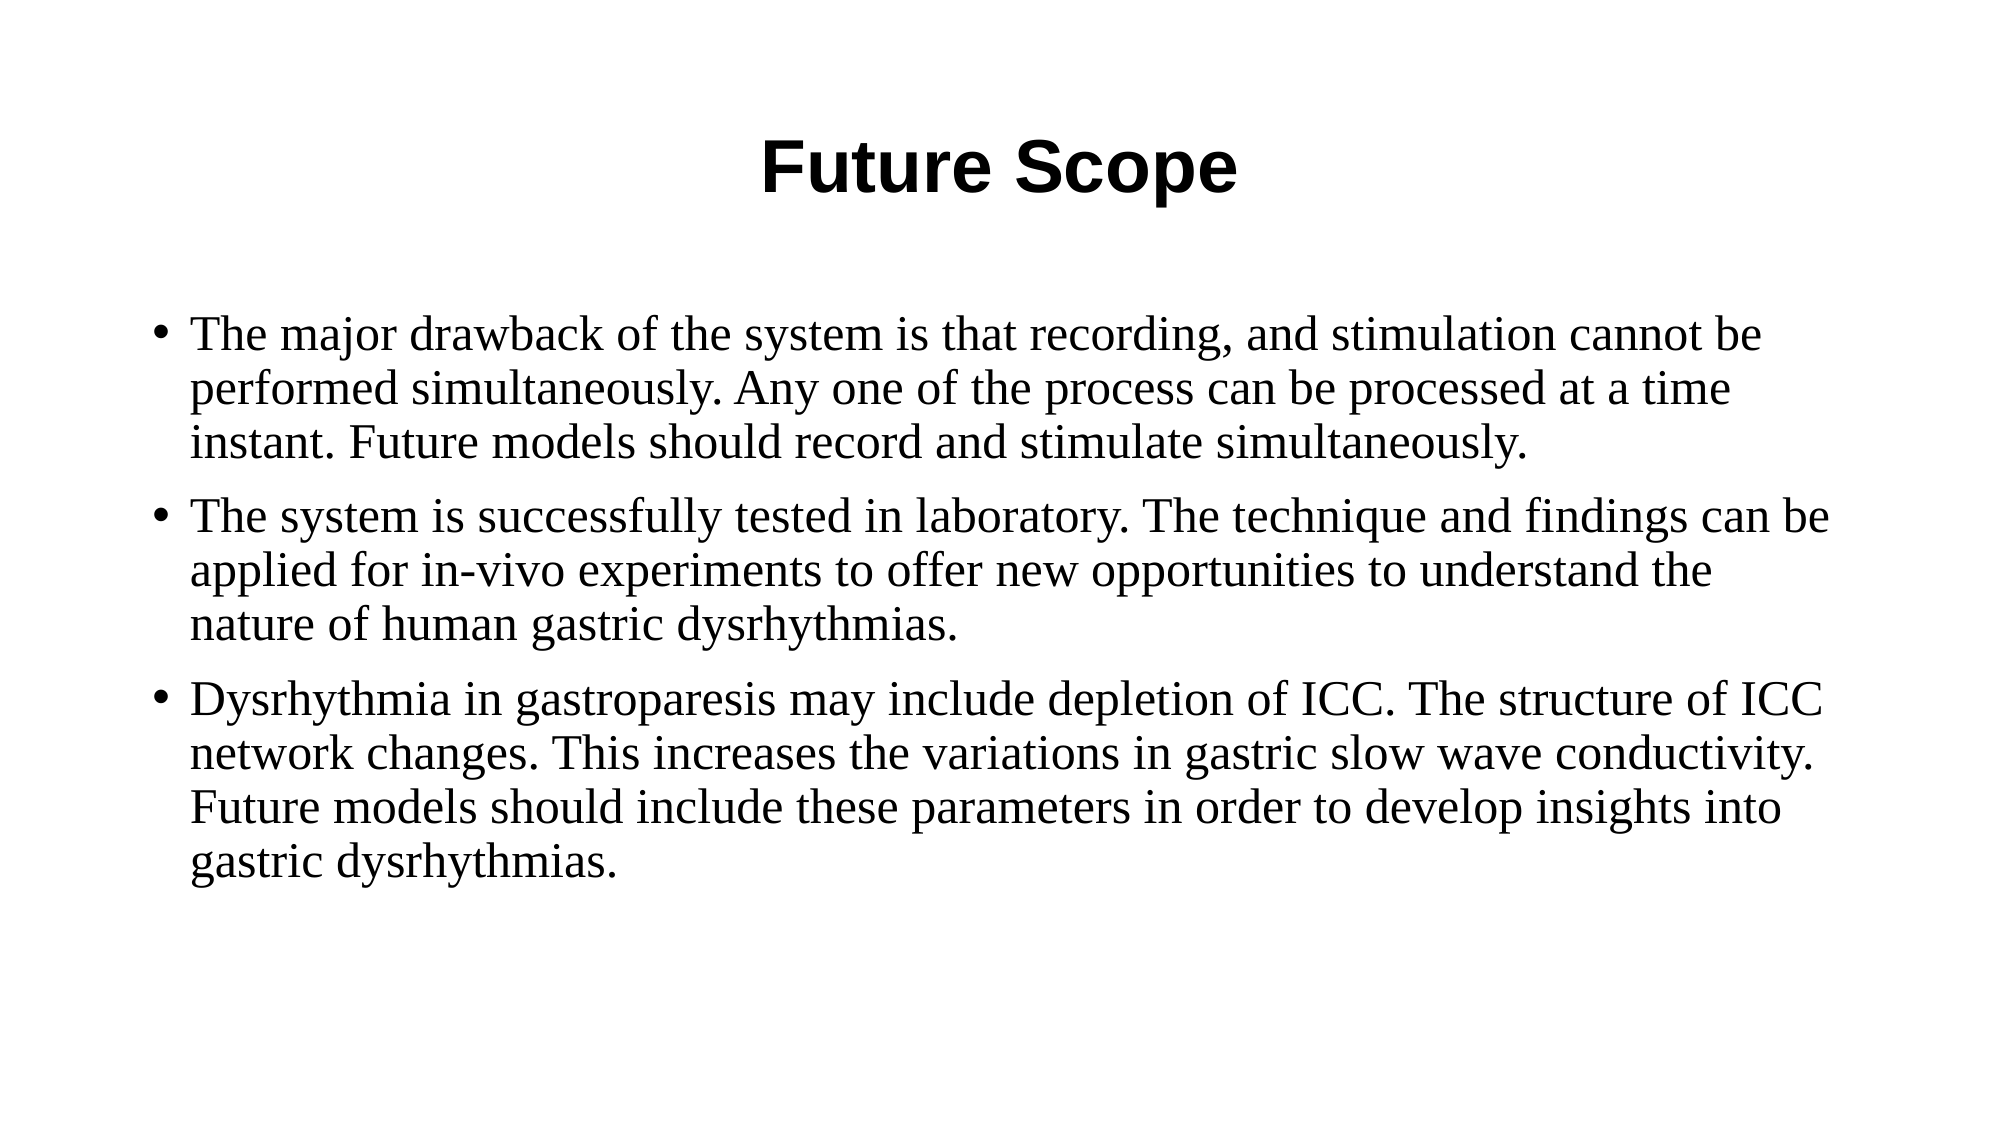

# Future Scope
The major drawback of the system is that recording, and stimulation cannot be performed simultaneously. Any one of the process can be processed at a time instant. Future models should record and stimulate simultaneously.
The system is successfully tested in laboratory. The technique and findings can be applied for in-vivo experiments to offer new opportunities to understand the nature of human gastric dysrhythmias.
Dysrhythmia in gastroparesis may include depletion of ICC. The structure of ICC network changes. This increases the variations in gastric slow wave conductivity. Future models should include these parameters in order to develop insights into gastric dysrhythmias.